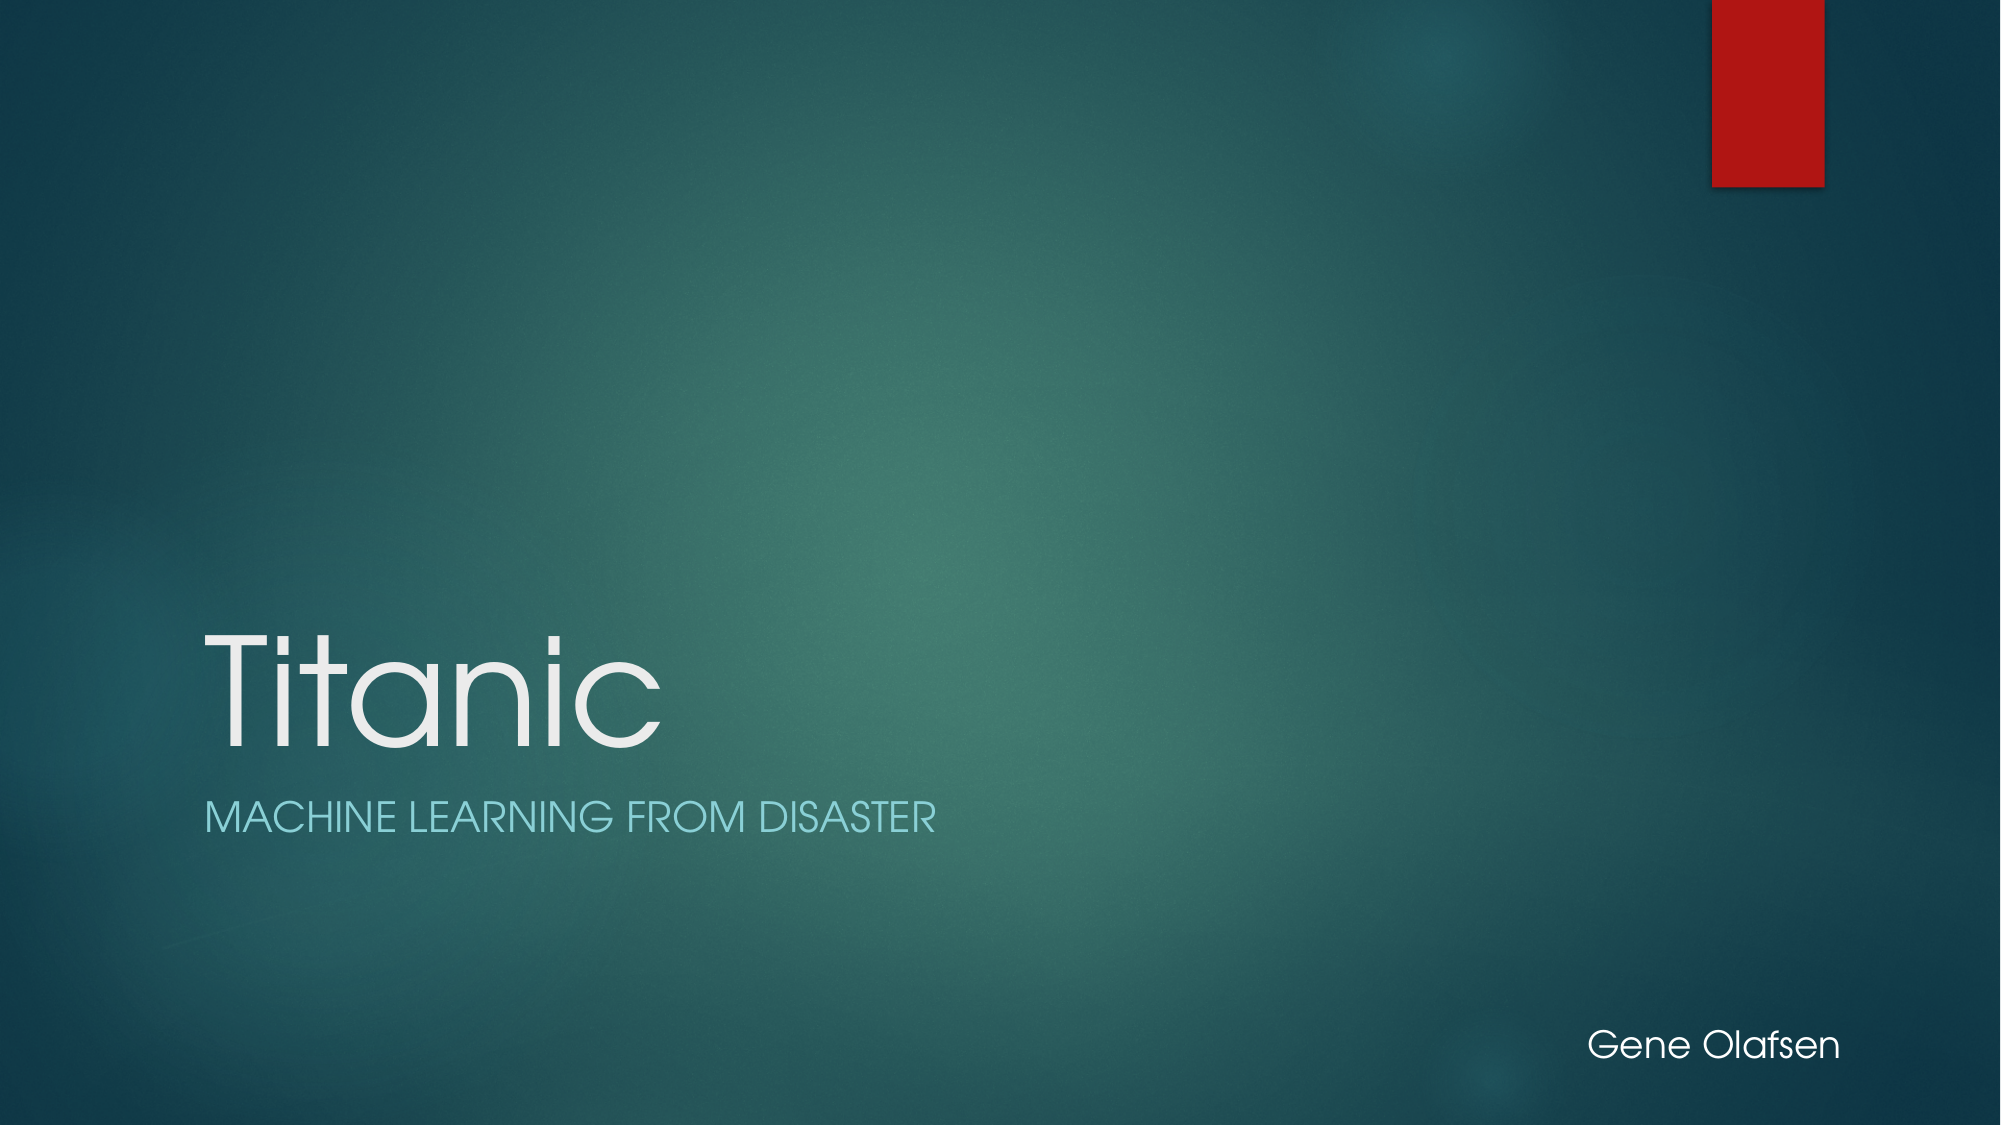

# Titanic
Machine Learning from Disaster

Gene Olafsen